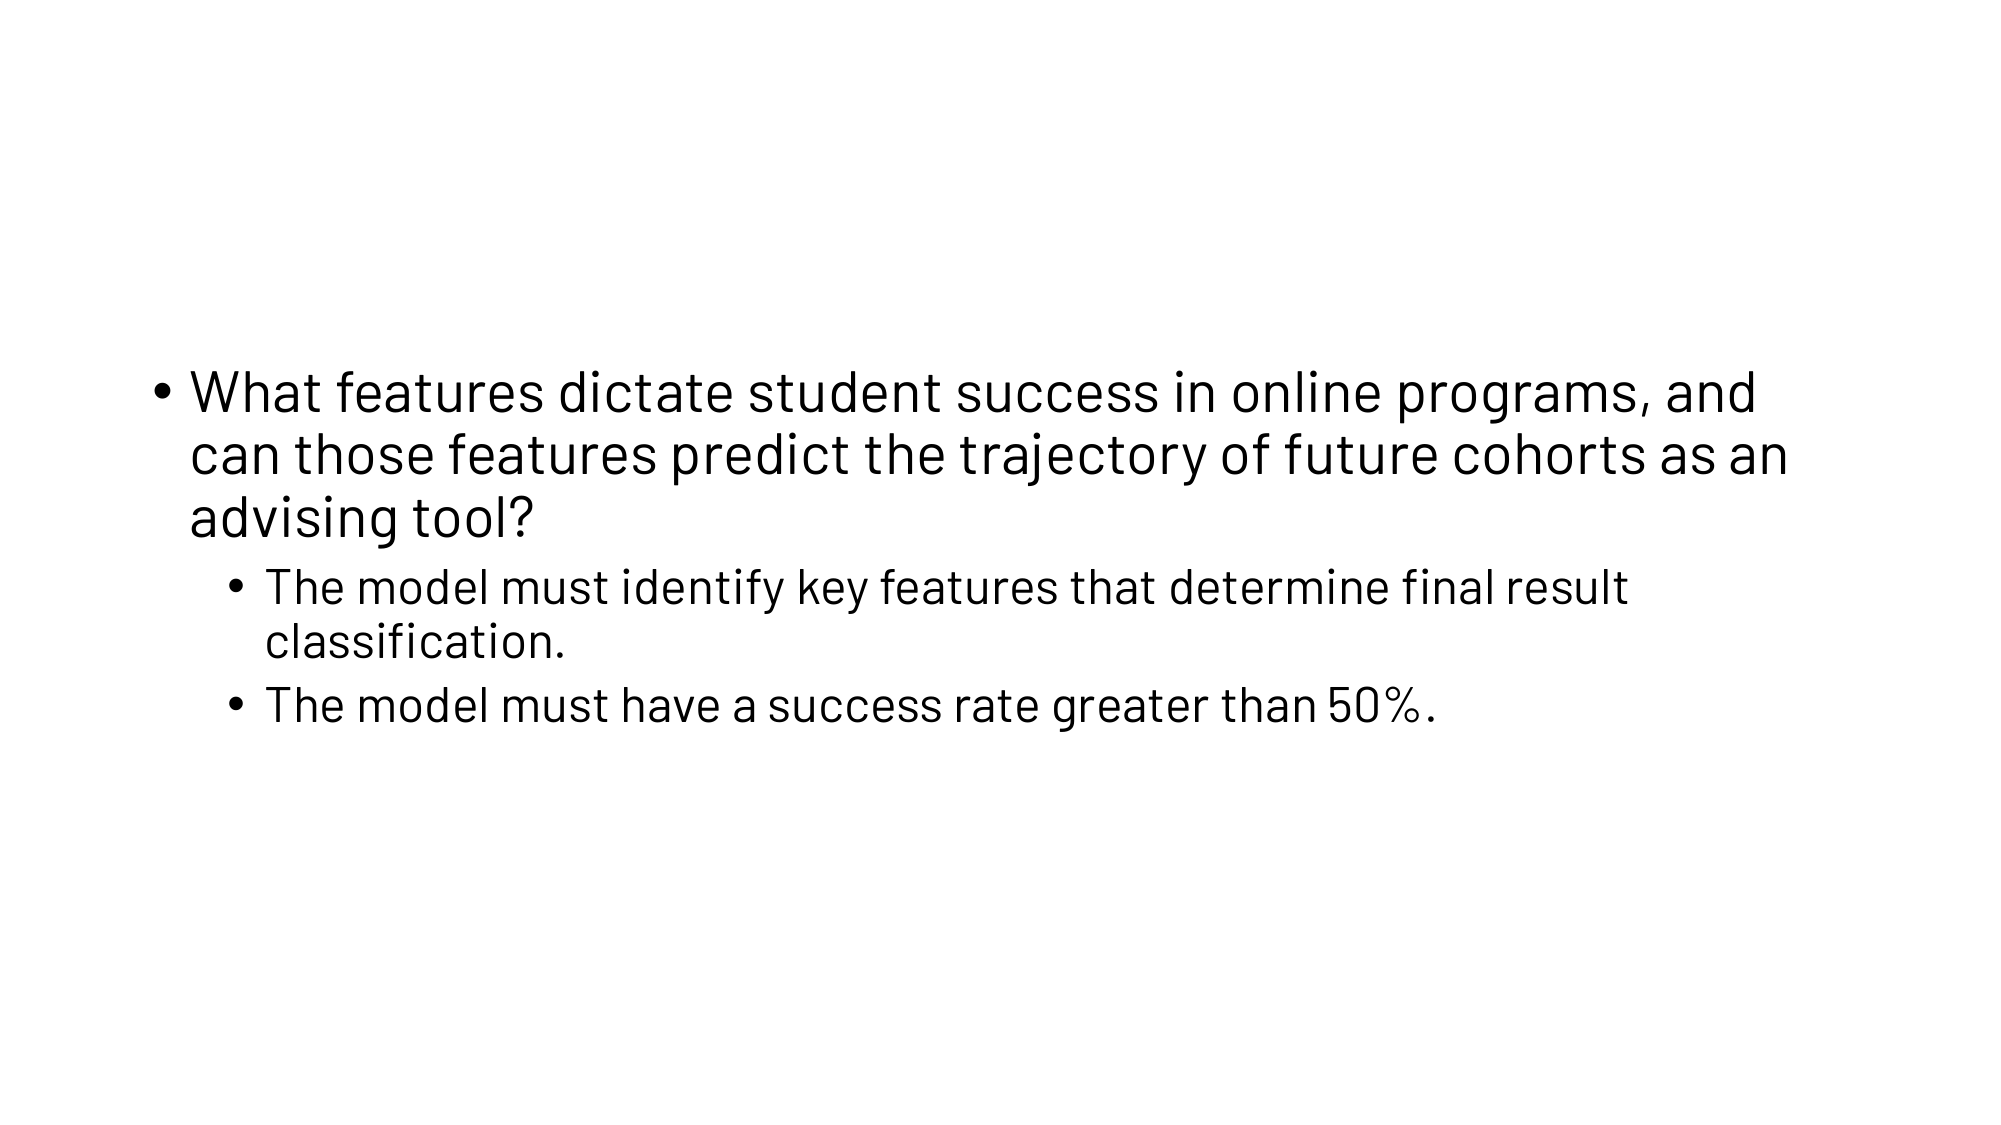

What features dictate student success in online programs, and can those features predict the trajectory of future cohorts as an advising tool?
The model must identify key features that determine final result classification.
The model must have a success rate greater than 50%.